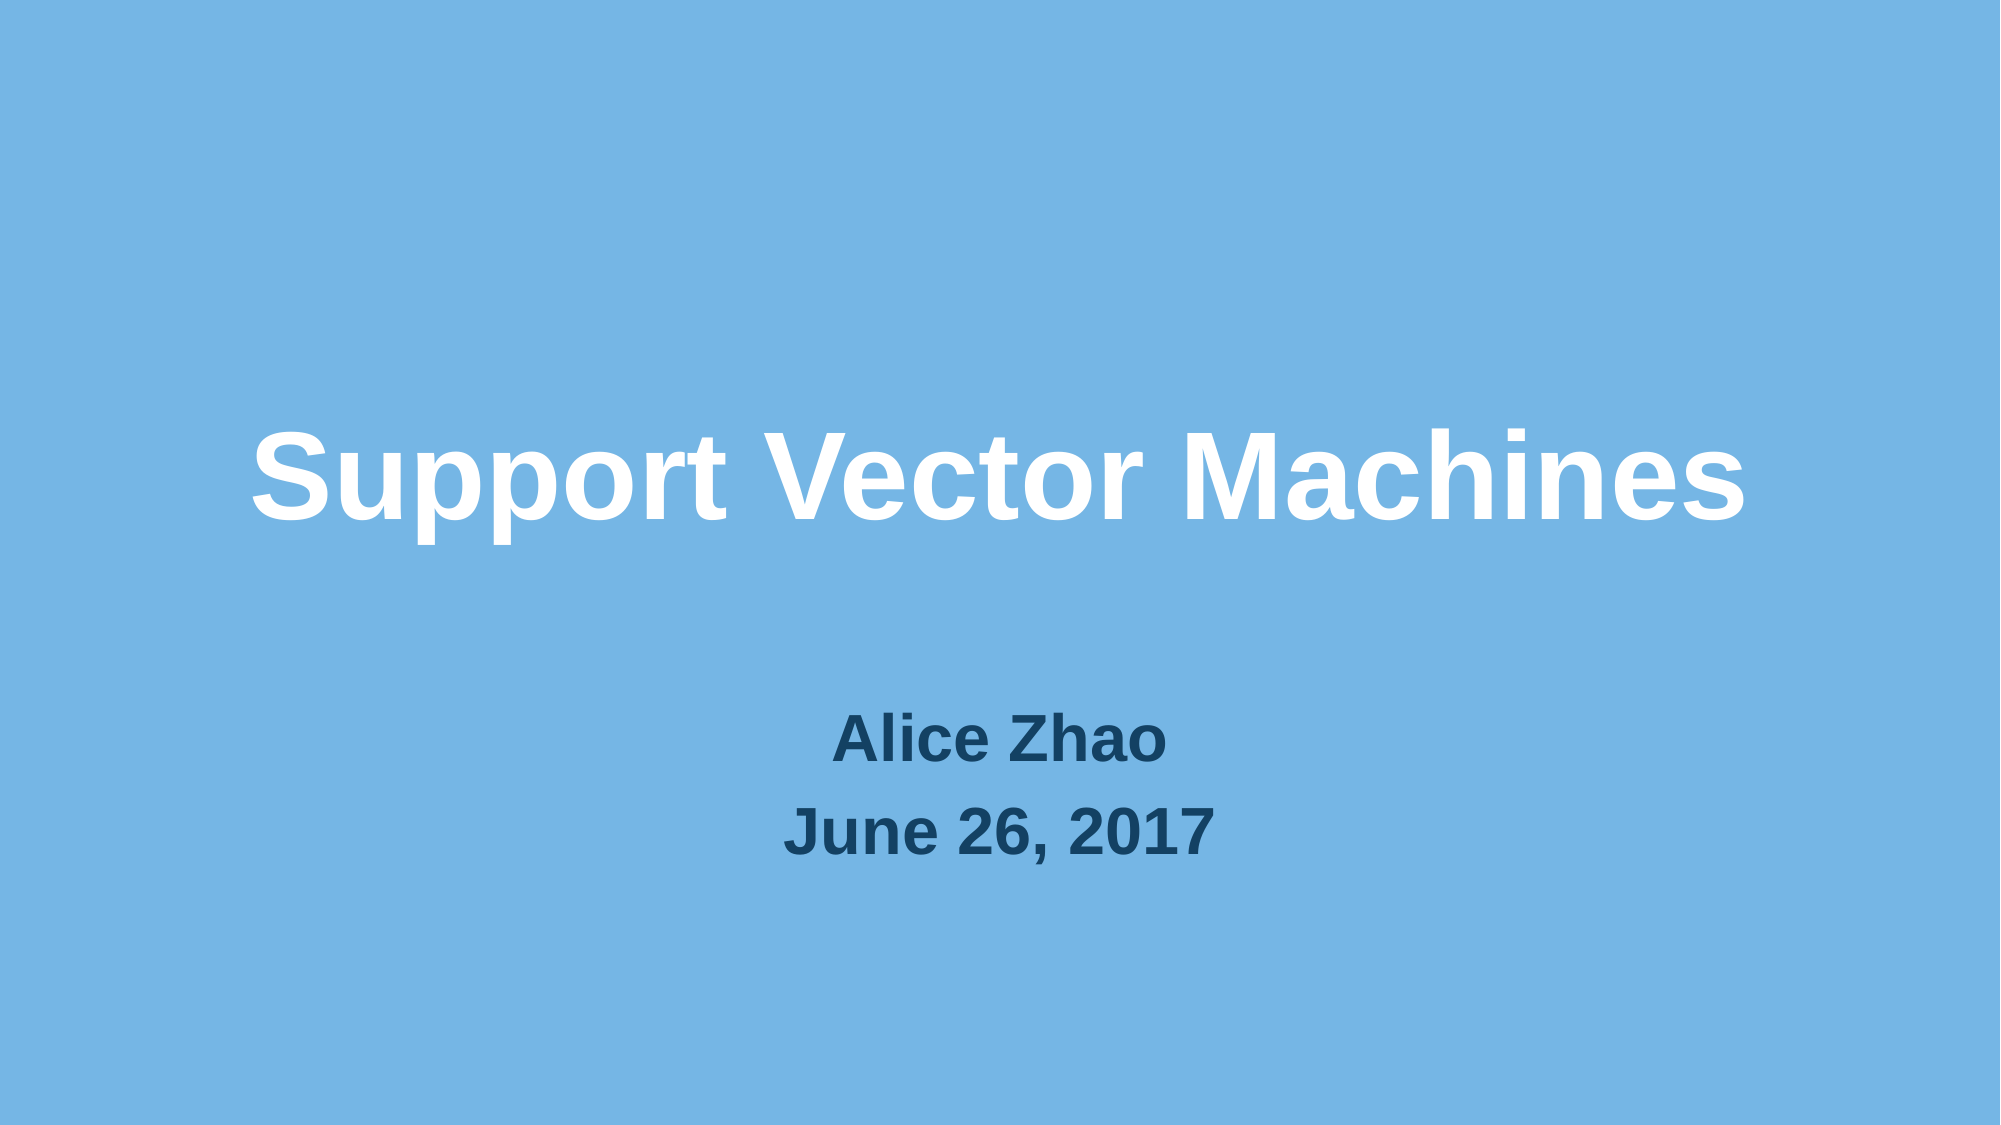

# Support Vector Machines
Alice Zhao
June 26, 2017